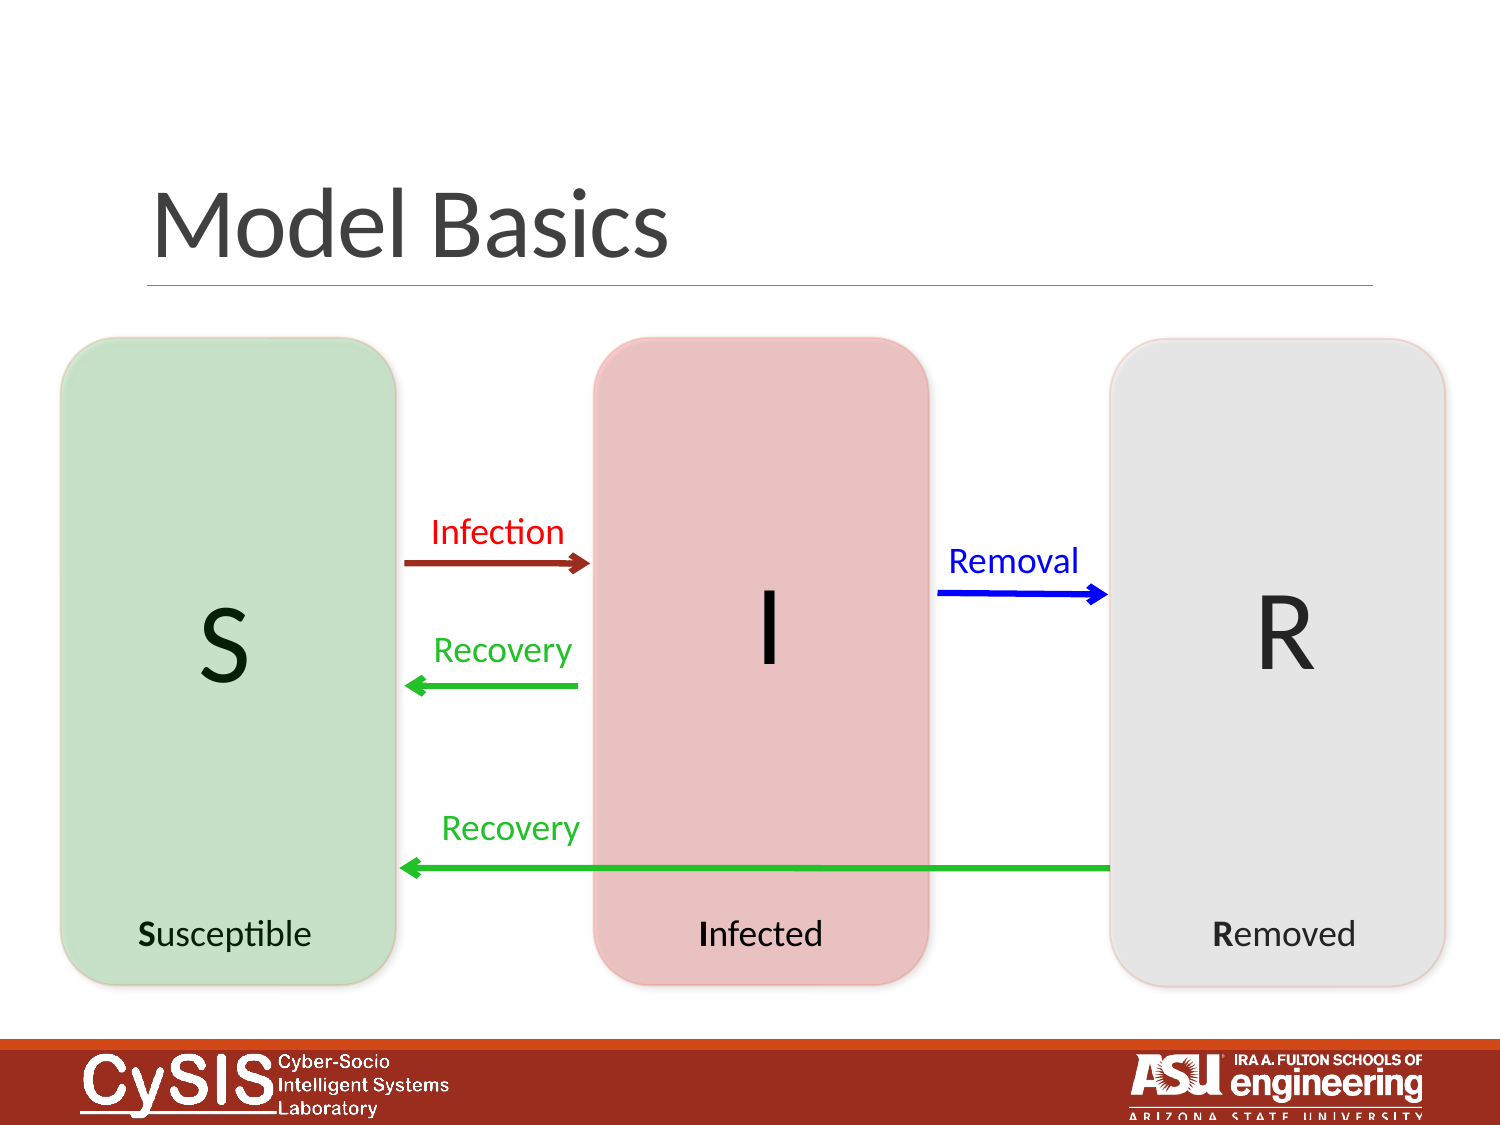

# Model Basics

Infection
Removal
I
R
S
Recovery
Recovery
Removed
Susceptible
Infected